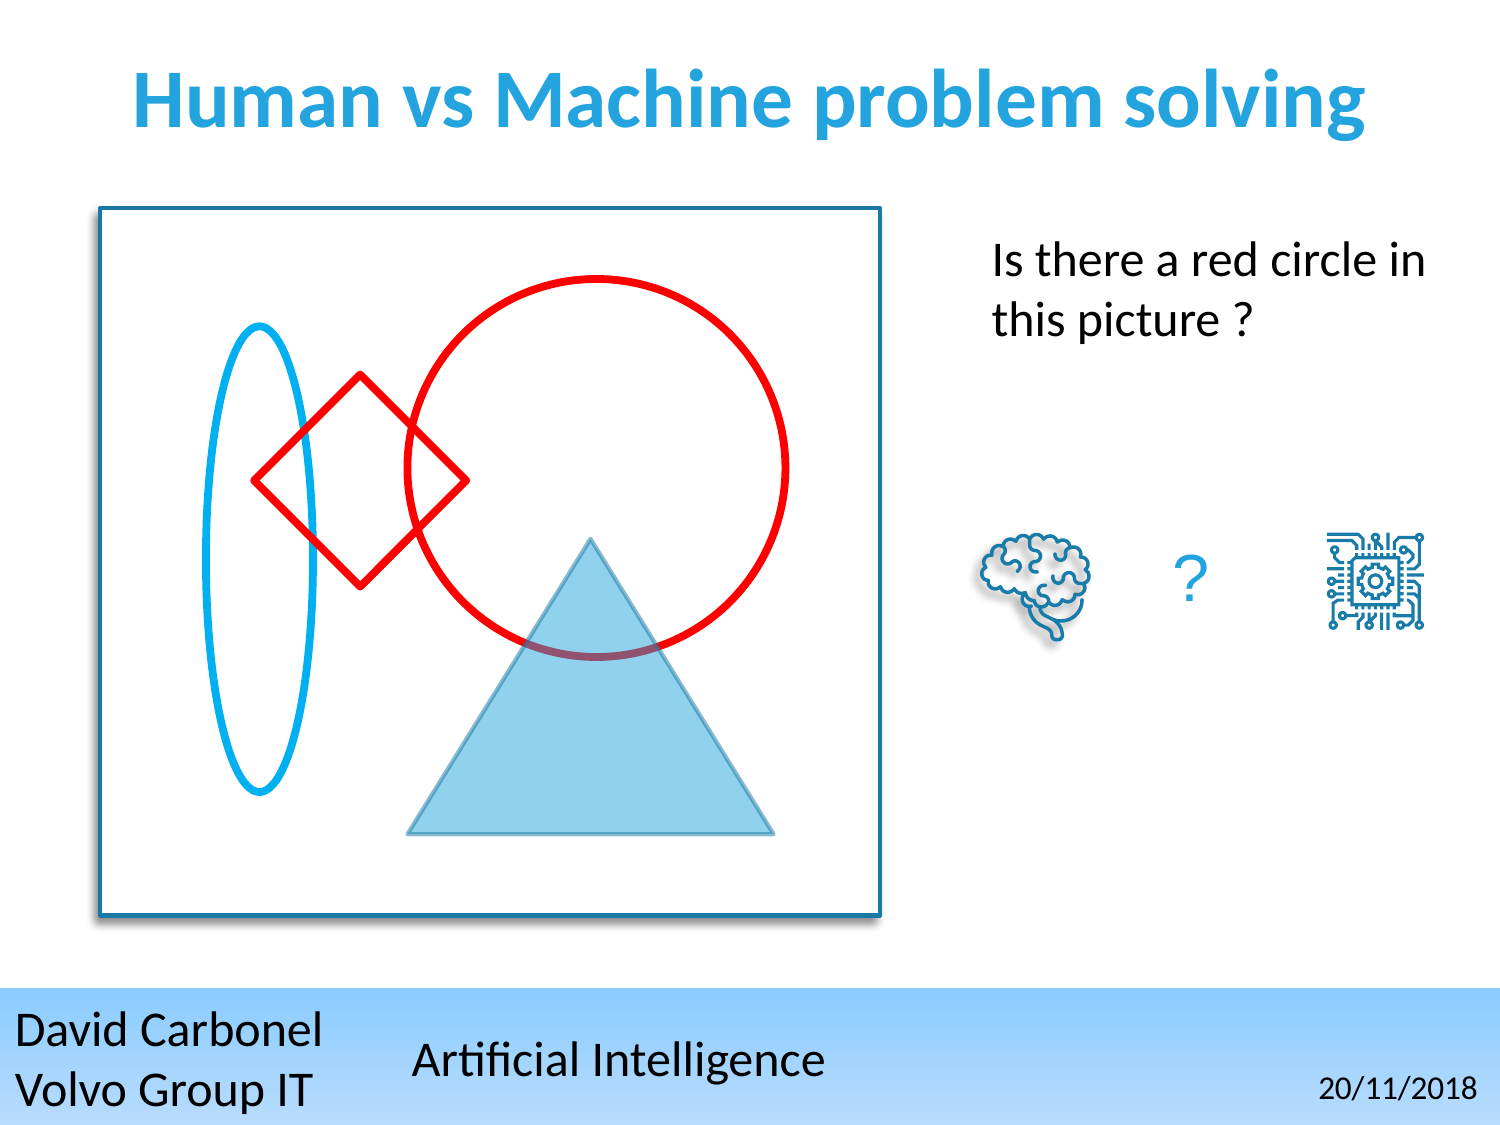

# Human vs Machine problem solving

Is there a red circle in
this picture ?

?

David Carbonel
Volvo Group IT
Artificial Intelligence
20/11/2018